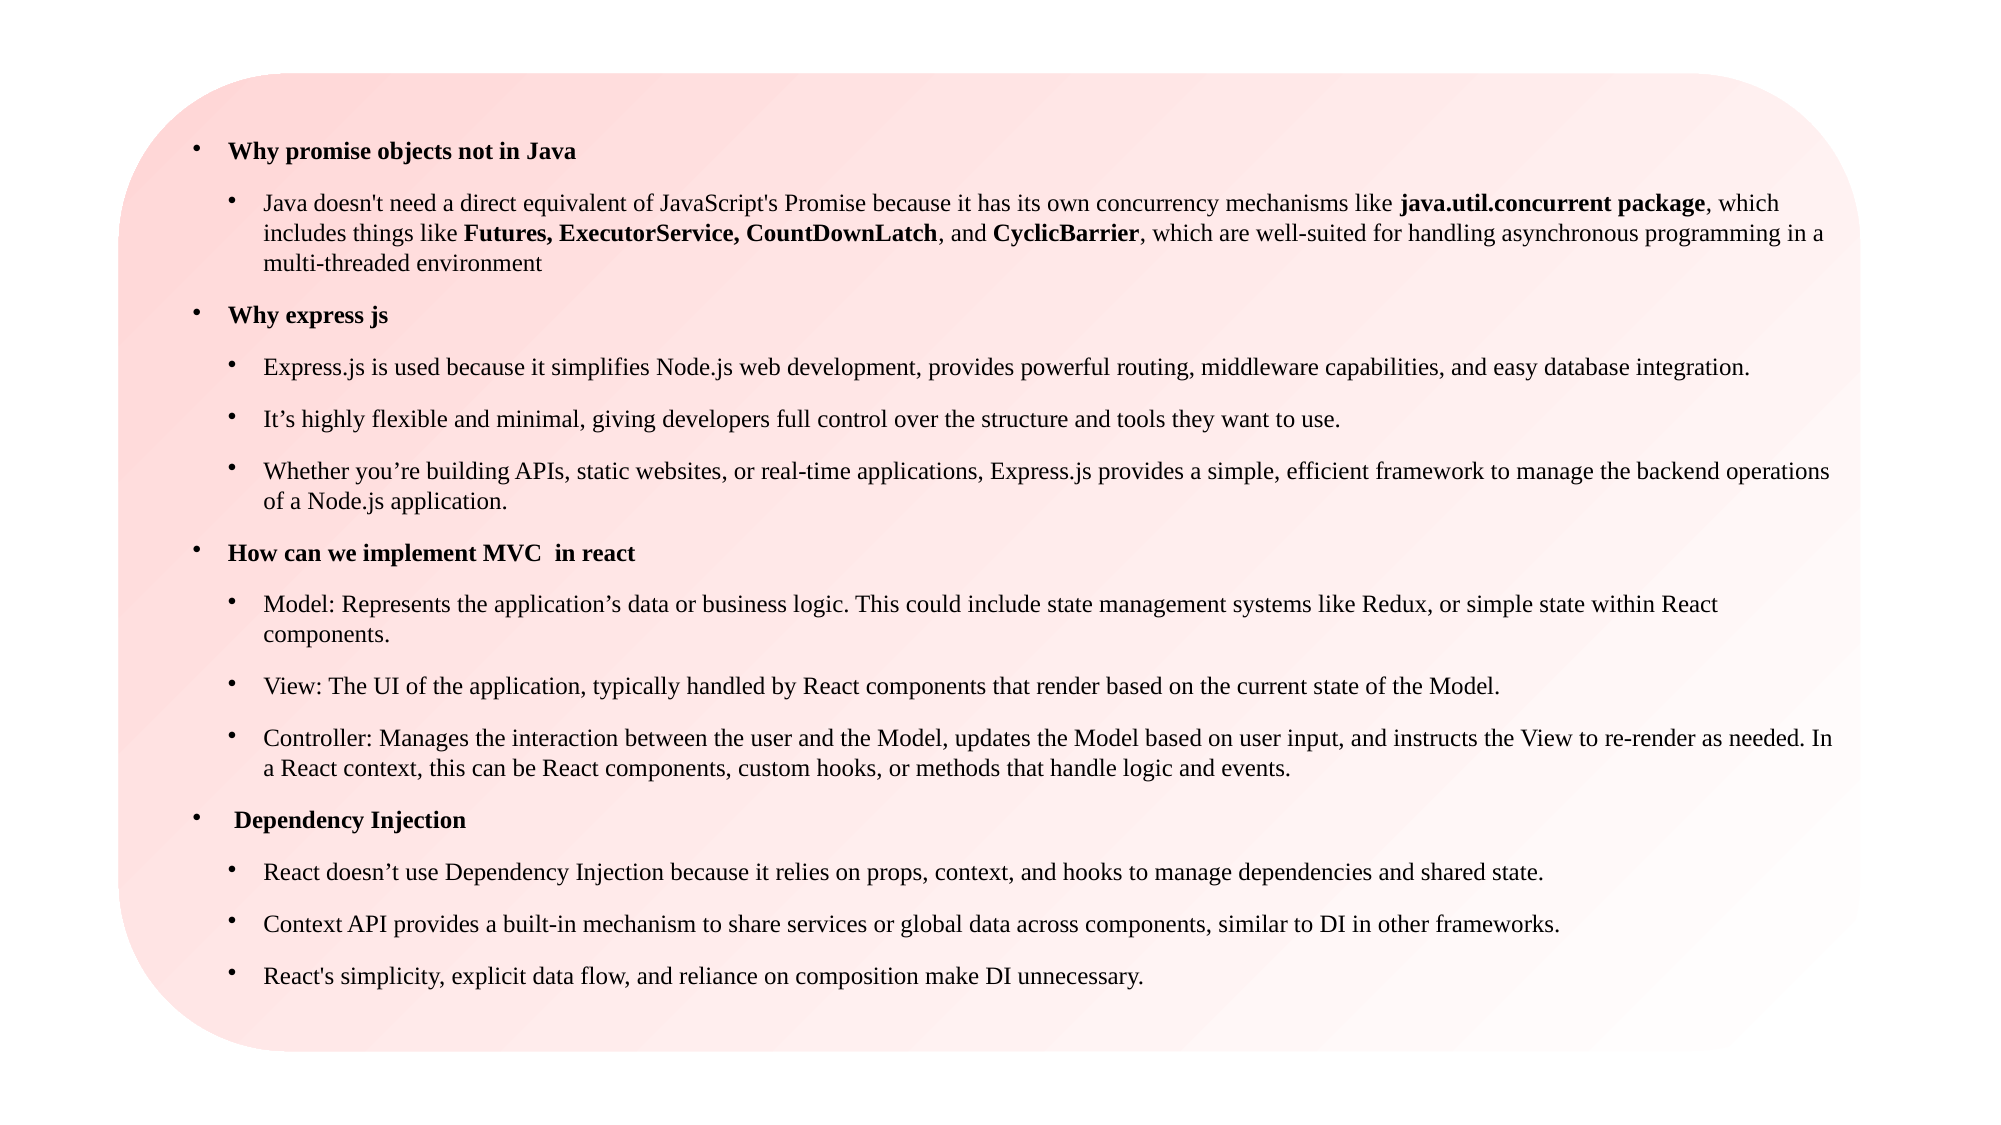

Why promise objects not in Java
Java doesn't need a direct equivalent of JavaScript's Promise because it has its own concurrency mechanisms like java.util.concurrent package, which includes things like Futures, ExecutorService, CountDownLatch, and CyclicBarrier, which are well-suited for handling asynchronous programming in a multi-threaded environment
Why express js
Express.js is used because it simplifies Node.js web development, provides powerful routing, middleware capabilities, and easy database integration.
It’s highly flexible and minimal, giving developers full control over the structure and tools they want to use.
Whether you’re building APIs, static websites, or real-time applications, Express.js provides a simple, efficient framework to manage the backend operations of a Node.js application.
How can we implement MVC  in react
Model: Represents the application’s data or business logic. This could include state management systems like Redux, or simple state within React components.
View: The UI of the application, typically handled by React components that render based on the current state of the Model.
Controller: Manages the interaction between the user and the Model, updates the Model based on user input, and instructs the View to re-render as needed. In a React context, this can be React components, custom hooks, or methods that handle logic and events.
 Dependency Injection
React doesn’t use Dependency Injection because it relies on props, context, and hooks to manage dependencies and shared state.
Context API provides a built-in mechanism to share services or global data across components, similar to DI in other frameworks.
React's simplicity, explicit data flow, and reliance on composition make DI unnecessary.